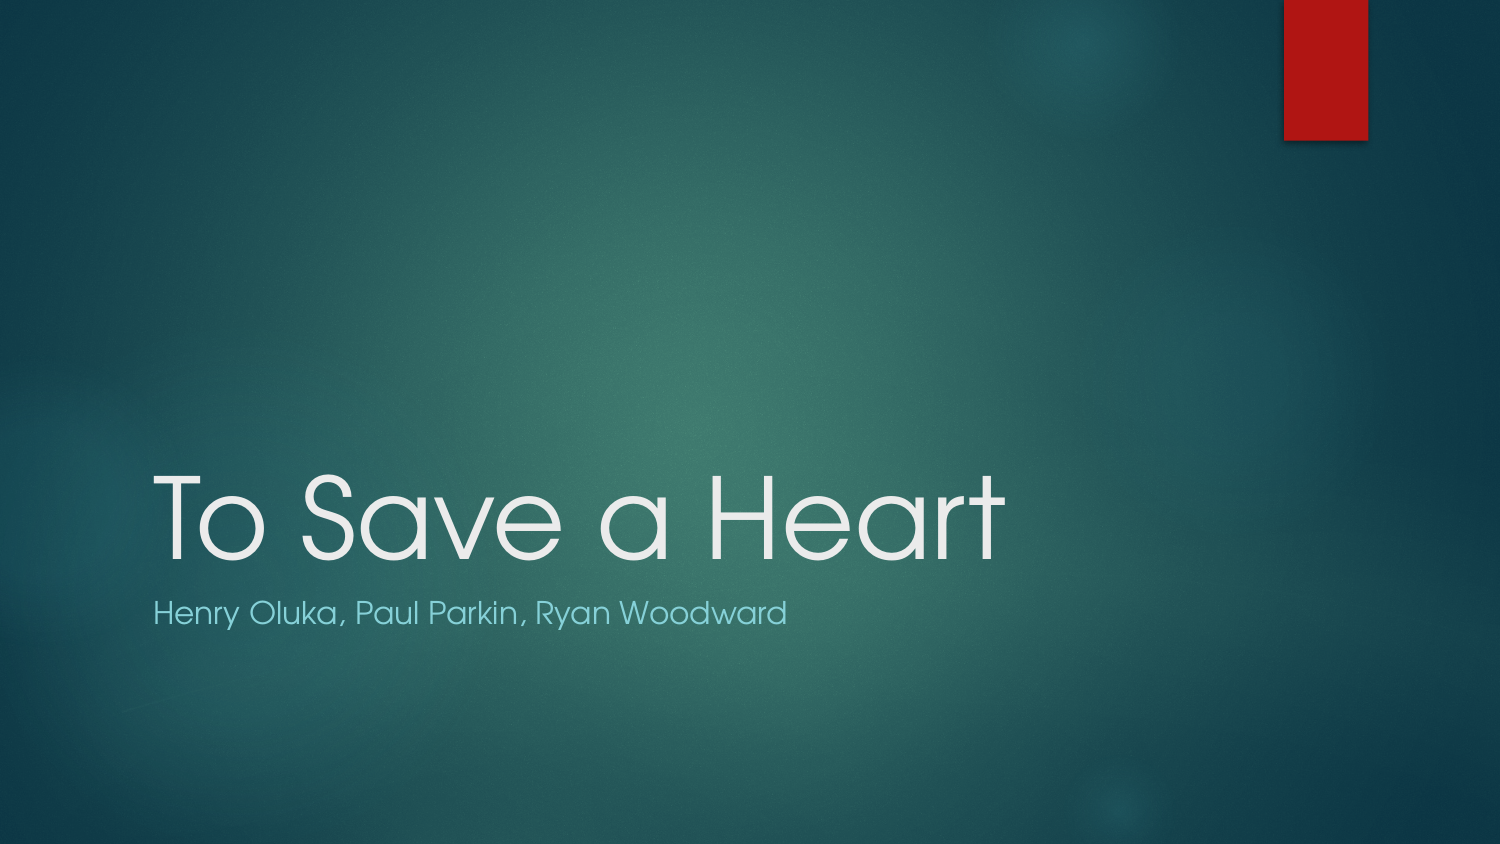

# To Save a Heart
Henry Oluka, Paul Parkin, Ryan Woodward